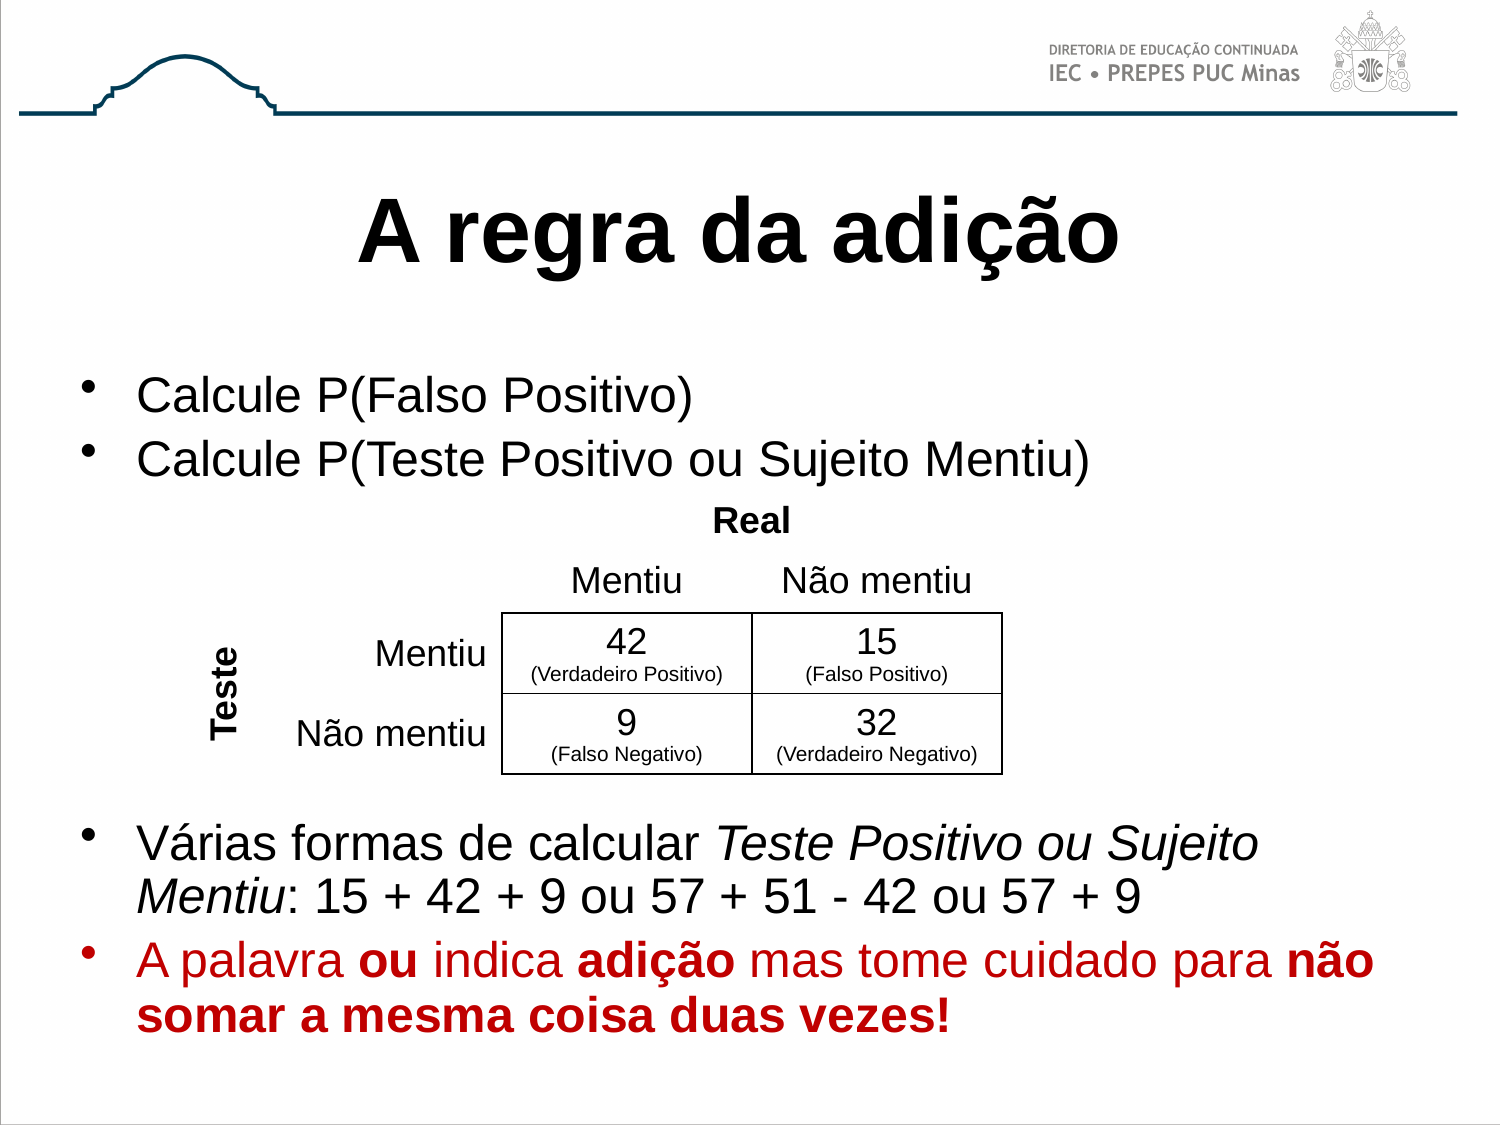

# A regra da adição
Calcule P(Falso Positivo)
Calcule P(Teste Positivo ou Sujeito Mentiu)

Várias formas de calcular Teste Positivo ou Sujeito Mentiu: 15 + 42 + 9 ou 57 + 51 - 42 ou 57 + 9
A palavra ou indica adição mas tome cuidado para não somar a mesma coisa duas vezes!
|  |  | Real |  |
| --- | --- | --- | --- |
|  |  | Mentiu | Não mentiu |
| Teste | Mentiu | 42 (Verdadeiro Positivo) | 15 (Falso Positivo) |
|  | Não mentiu | 9 (Falso Negativo) | 32 (Verdadeiro Negativo) |